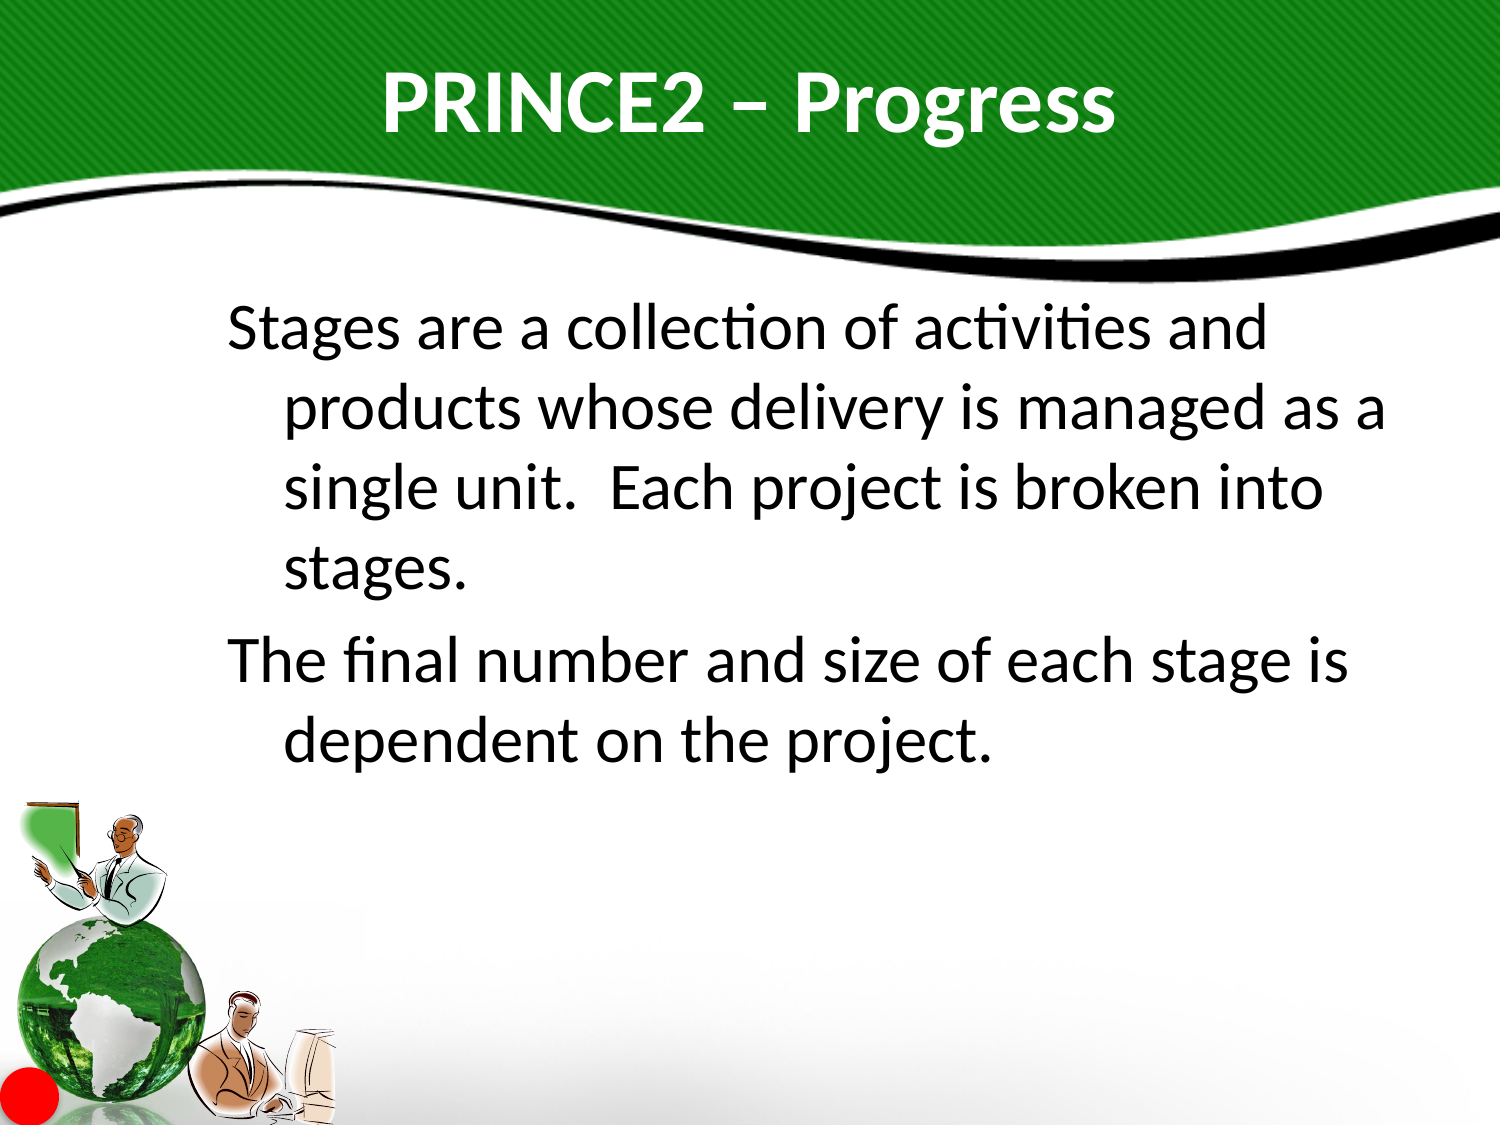

# PRINCE2 – Progress
Stages are a collection of activities and products whose delivery is managed as a single unit.  Each project is broken into stages.
The final number and size of each stage is dependent on the project.